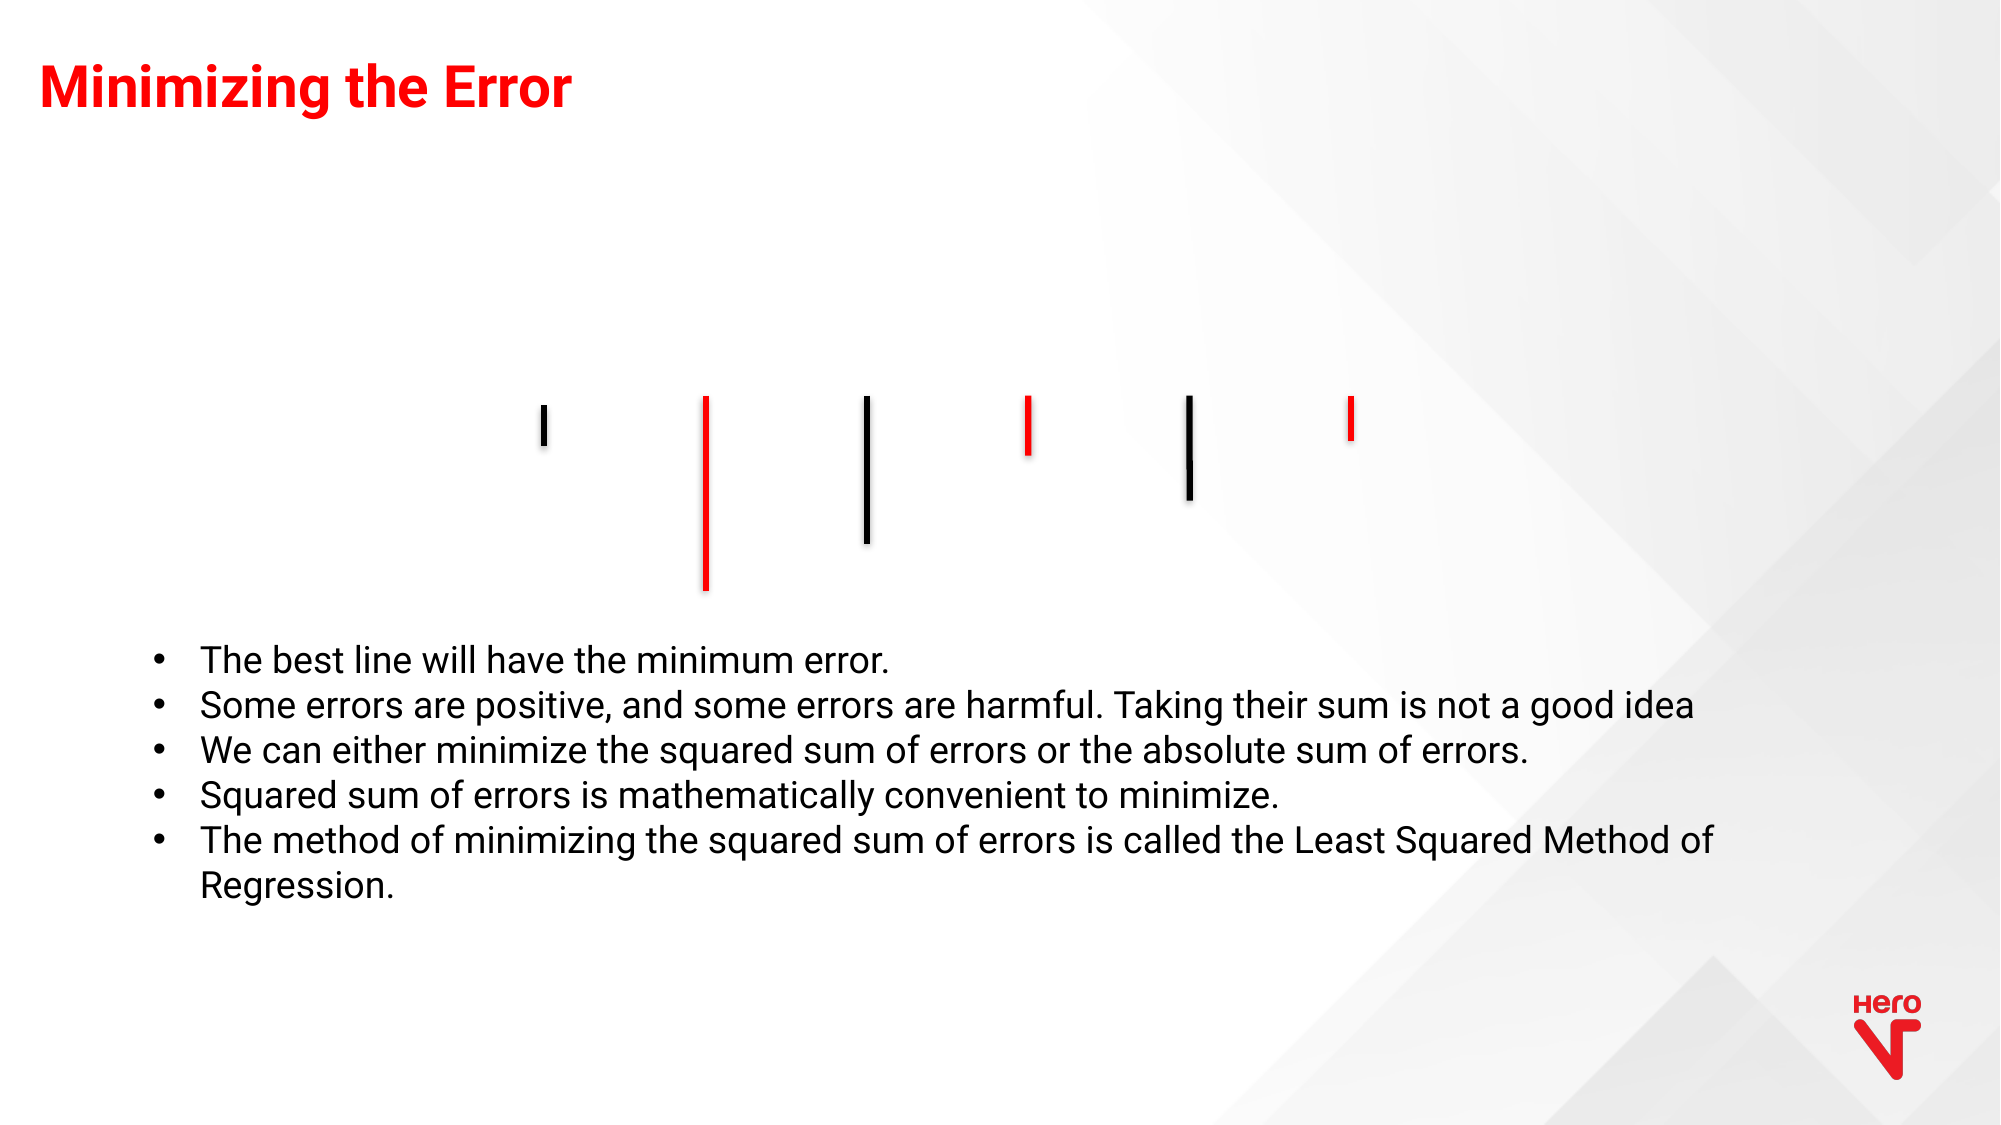

# Minimizing the Error
Minimizing the Error

The best line will have the minimum error.
Some errors are positive, and some errors are harmful. Taking their sum is not a good idea
We can either minimize the squared sum of errors or the absolute sum of errors.
Squared sum of errors is mathematically convenient to minimize.
The method of minimizing the squared sum of errors is called the Least Squared Method of Regression.